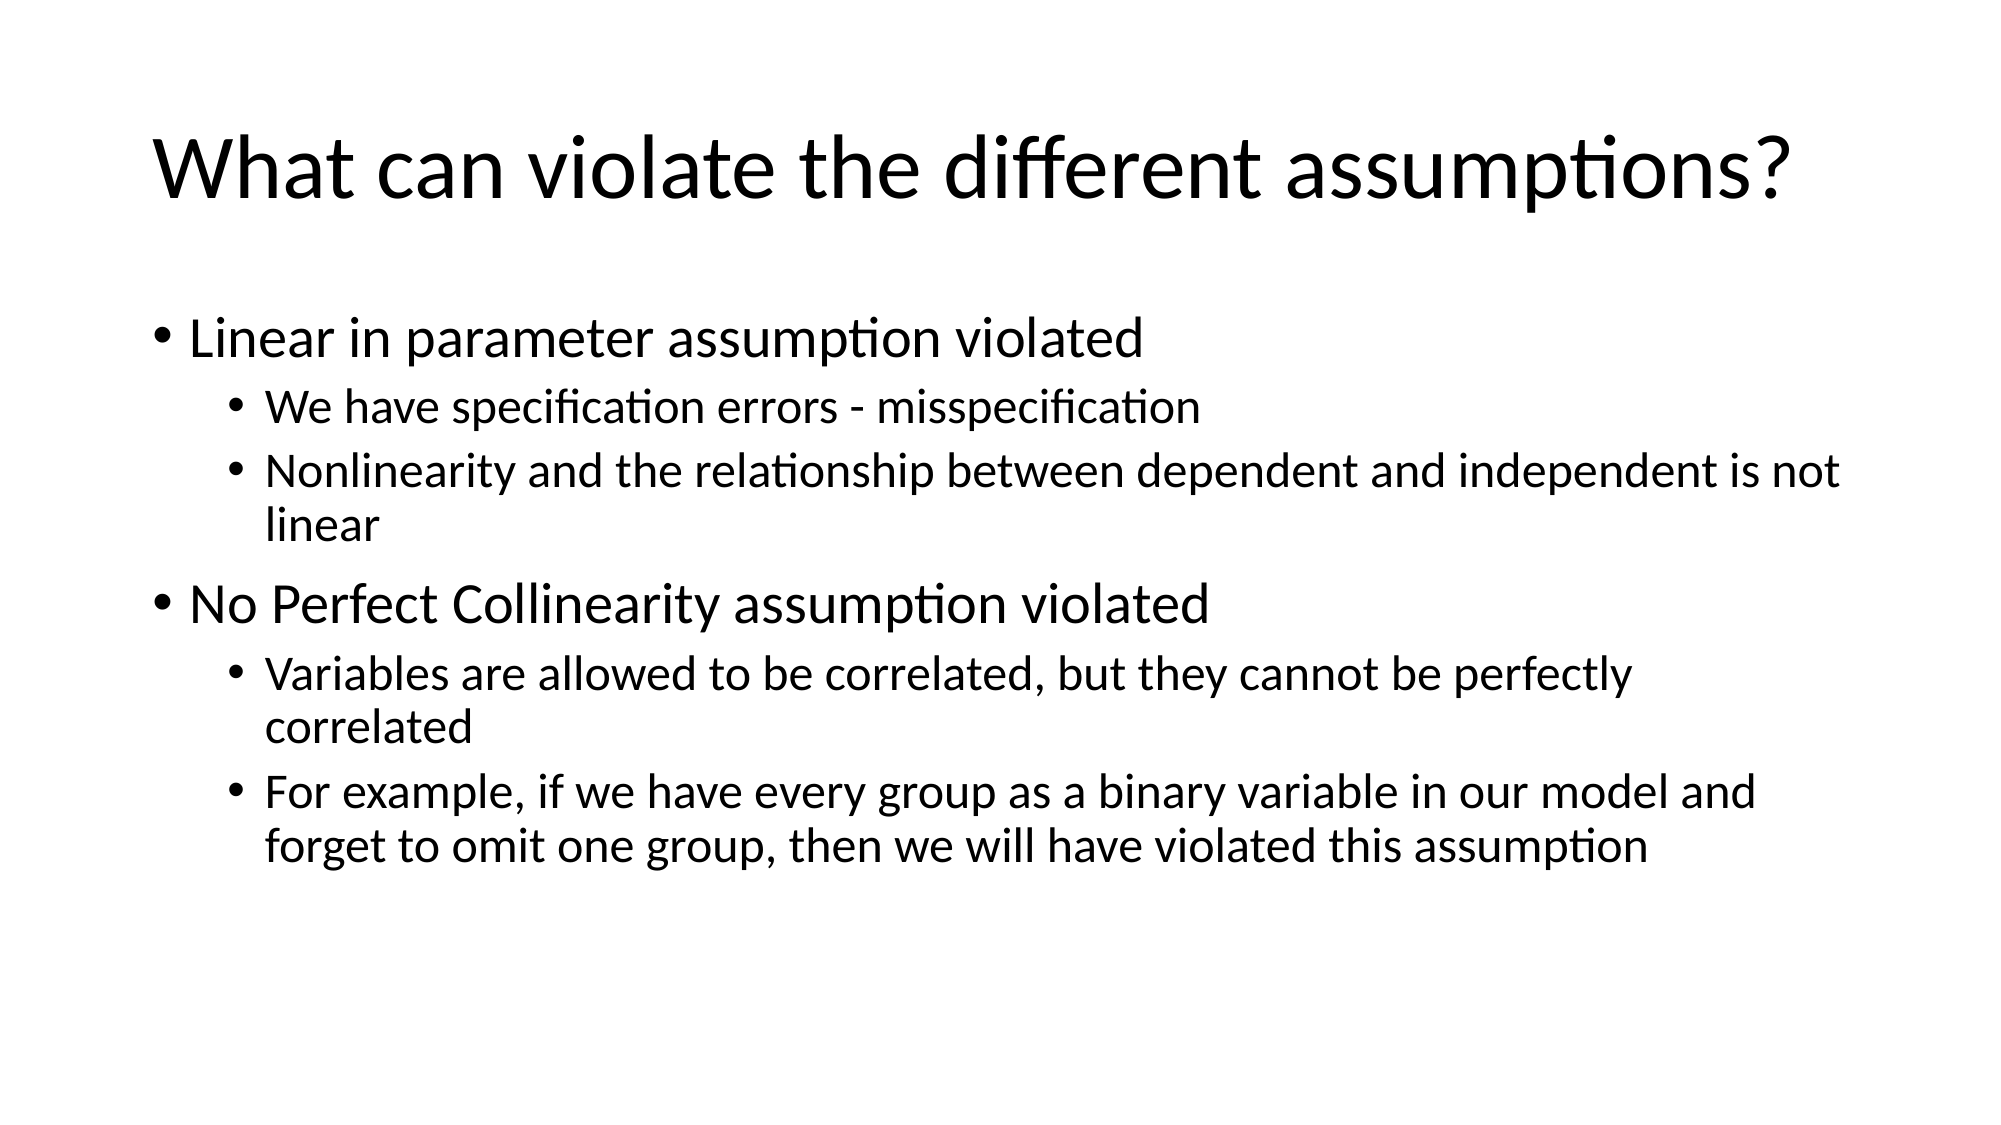

# What can violate the different assumptions?
Linear in parameter assumption violated
We have specification errors - misspecification
Nonlinearity and the relationship between dependent and independent is not linear
No Perfect Collinearity assumption violated
Variables are allowed to be correlated, but they cannot be perfectly correlated
For example, if we have every group as a binary variable in our model and forget to omit one group, then we will have violated this assumption